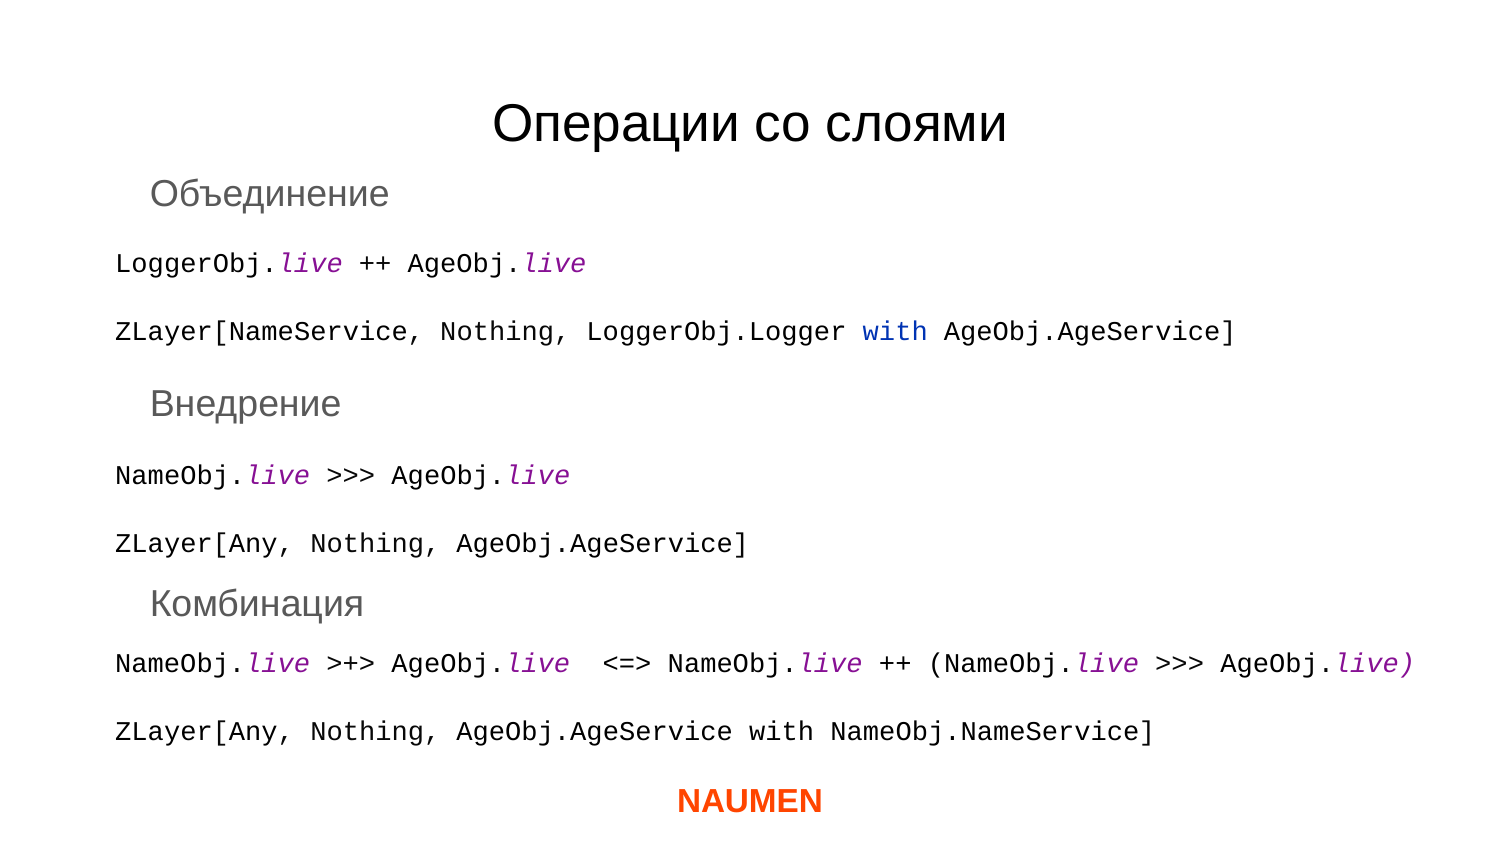

# Операции со слоями
Объединение
LoggerObj.live ++ AgeObj.live
ZLayer[NameService, Nothing, LoggerObj.Logger with AgeObj.AgeService]
Внедрение
NameObj.live >>> AgeObj.live
ZLayer[Any, Nothing, AgeObj.AgeService]
Комбинация
NameObj.live >+> AgeObj.live  <=> NameObj.live ++ (NameObj.live >>> AgeObj.live)
ZLayer[Any, Nothing, AgeObj.AgeService with NameObj.NameService]